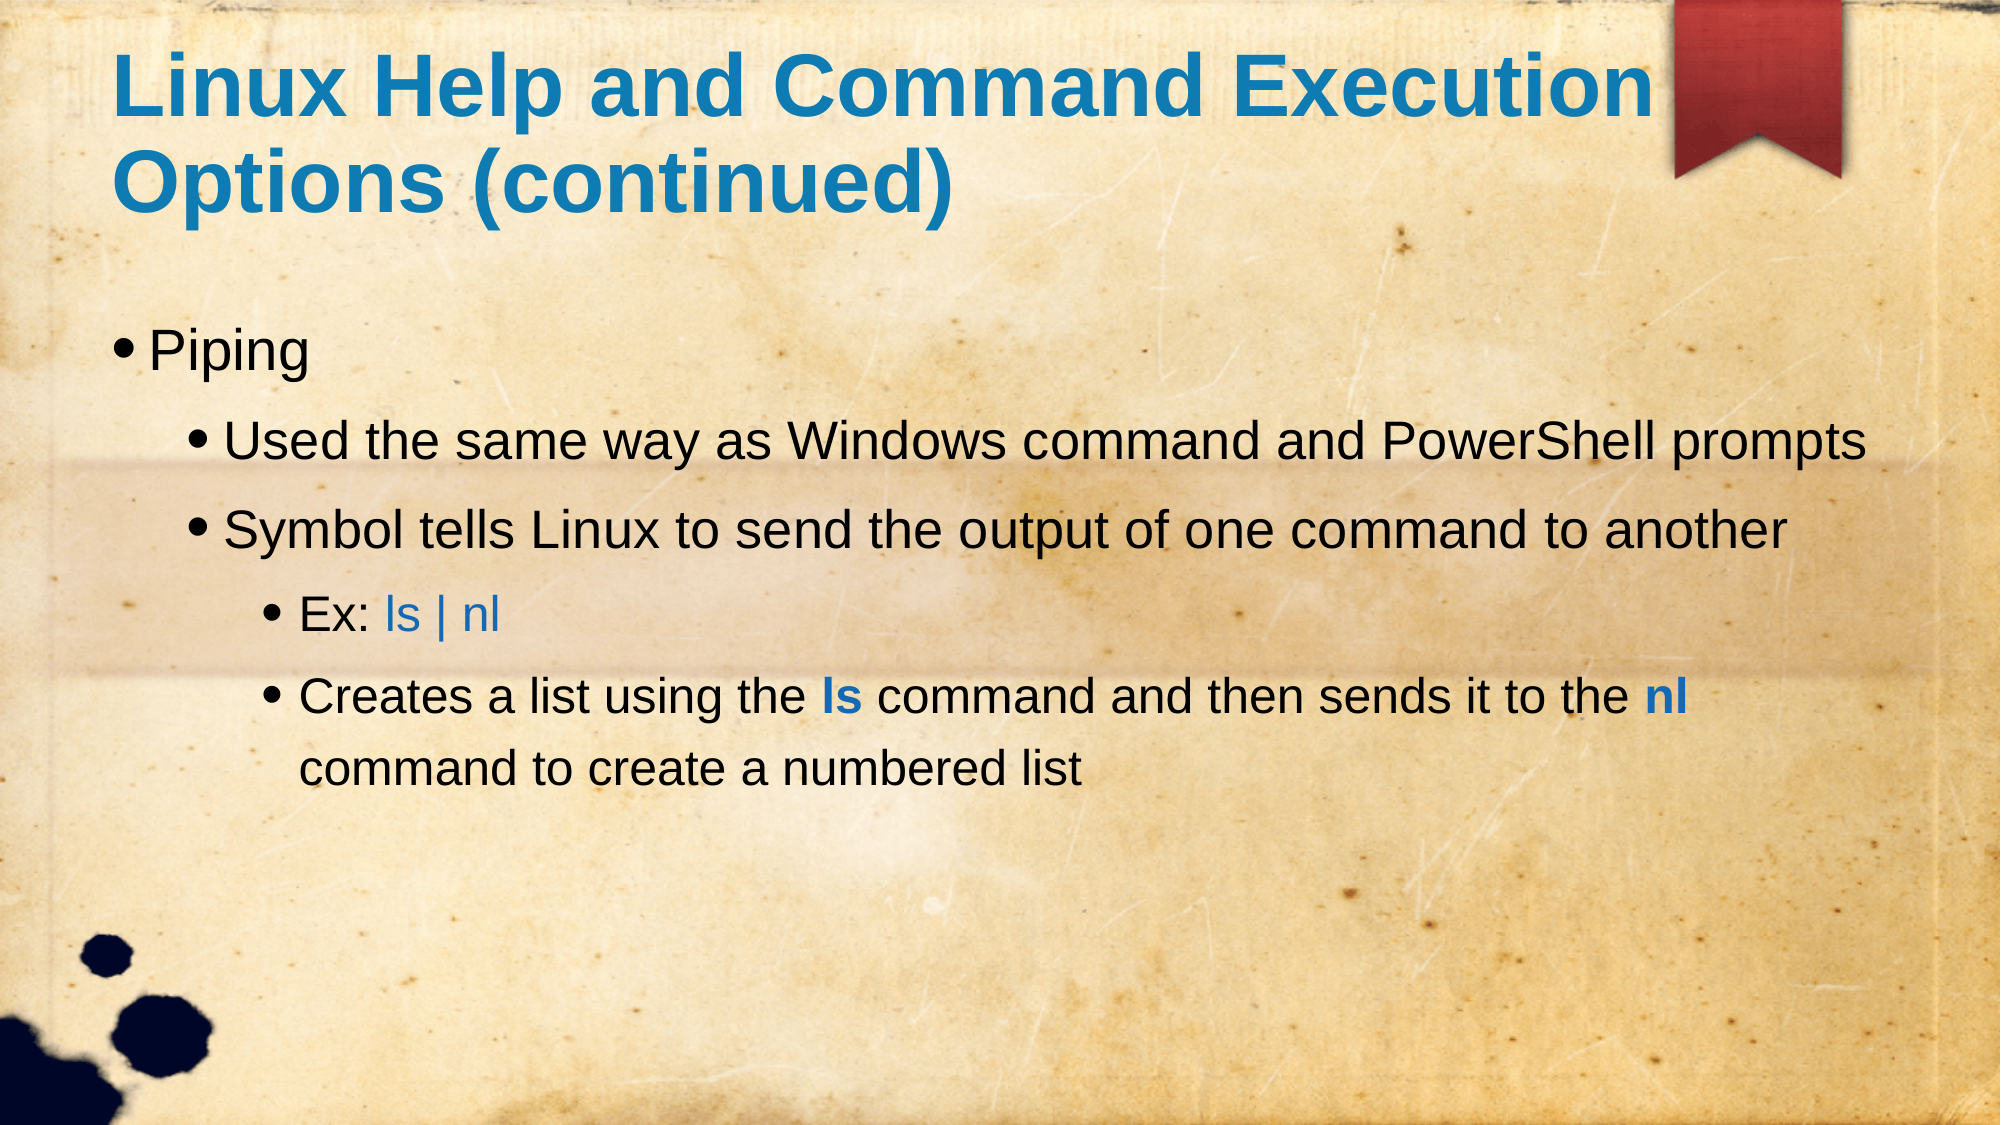

Linux Help and Command Execution Options (continued)
Piping
Used the same way as Windows command and PowerShell prompts
Symbol tells Linux to send the output of one command to another
Ex: ls | nl
Creates a list using the ls command and then sends it to the nl command to create a numbered list